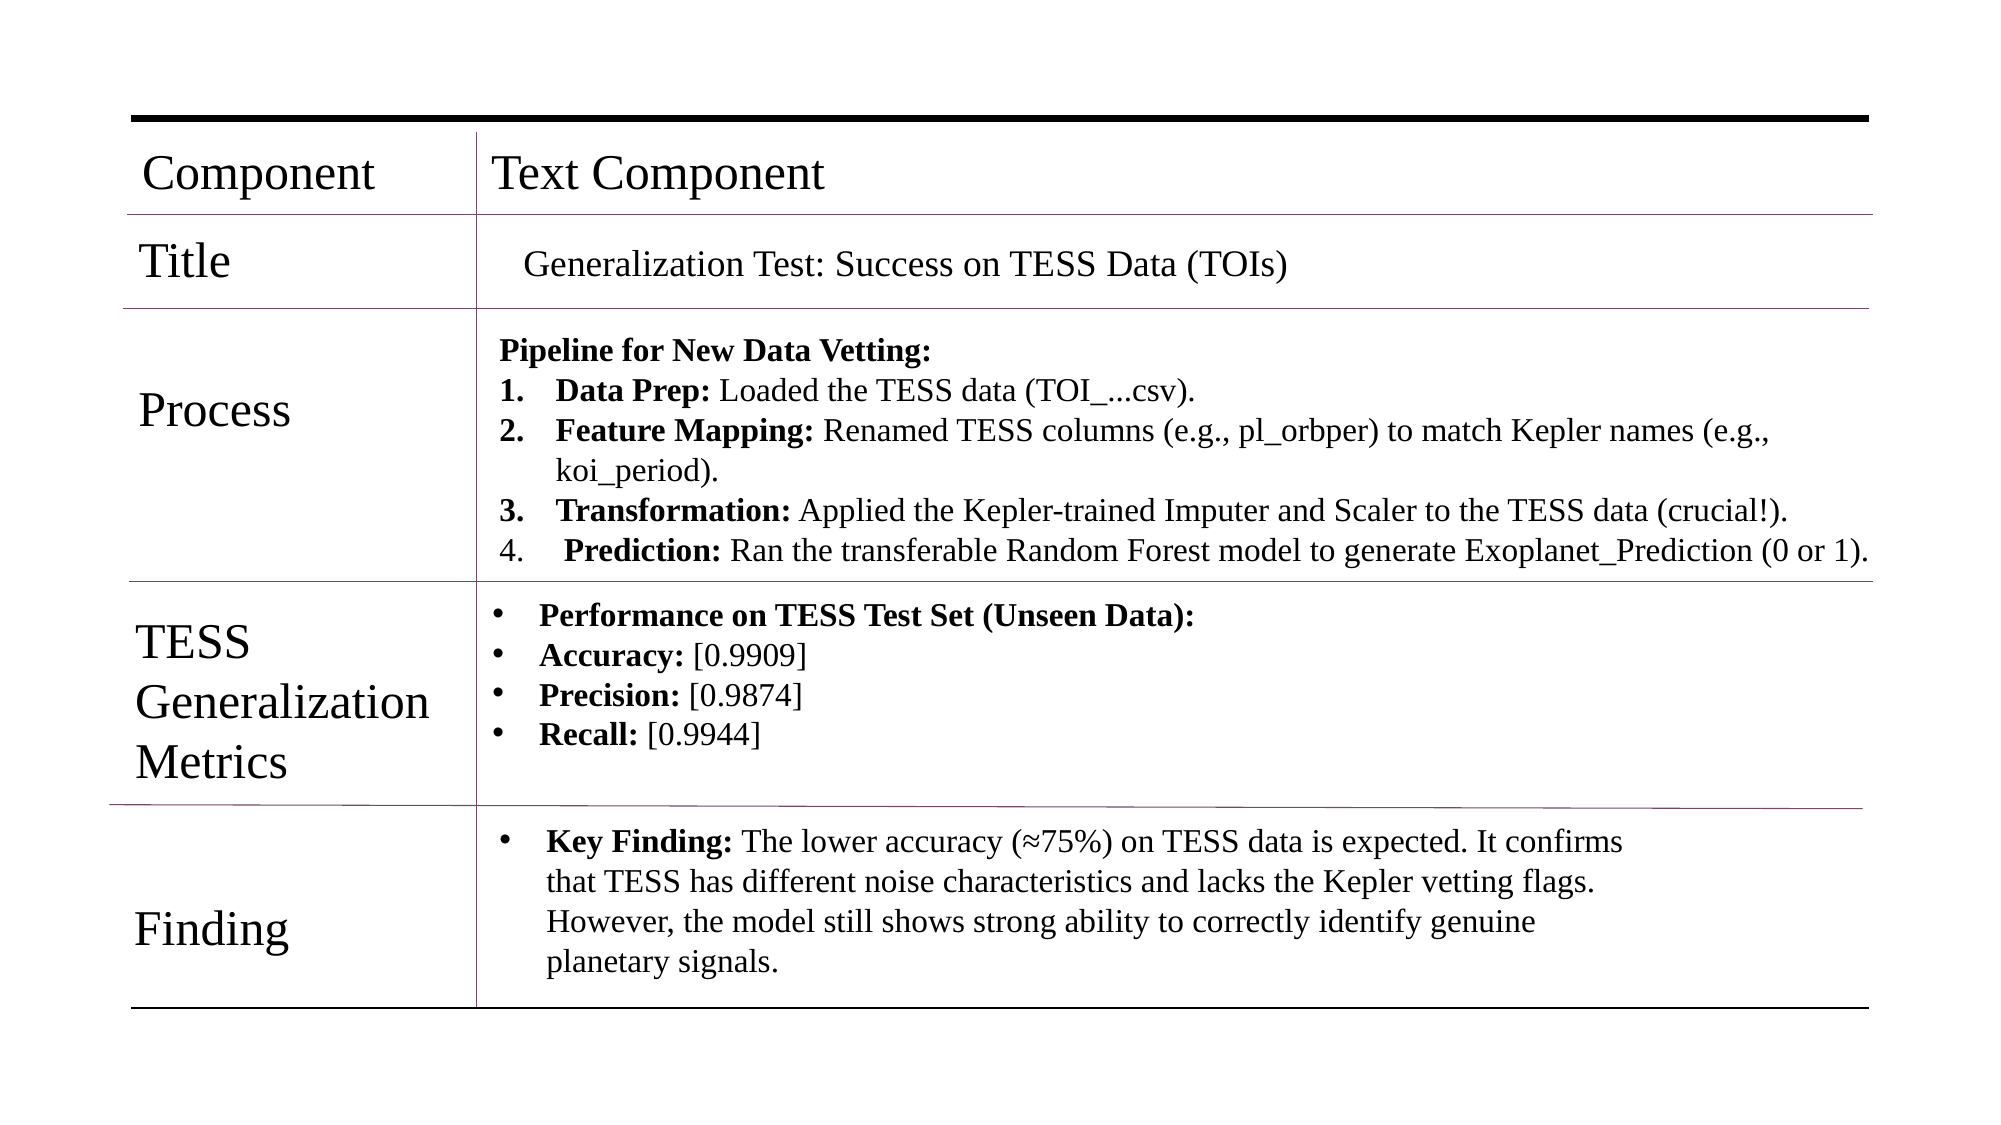

Component
Text Component
Title
Generalization Test: Success on TESS Data (TOIs)
Pipeline for New Data Vetting:
Data Prep: Loaded the TESS data (TOI_...csv).
Feature Mapping: Renamed TESS columns (e.g., pl_orbper) to match Kepler names (e.g., koi_period).
Transformation: Applied the Kepler-trained Imputer and Scaler to the TESS data (crucial!).
 Prediction: Ran the transferable Random Forest model to generate Exoplanet_Prediction (0 or 1).
Process
Performance on TESS Test Set (Unseen Data):
Accuracy: [0.9909]
Precision: [0.9874]
Recall: [0.9944]
TESS Generalization Metrics
Key Finding: The lower accuracy (≈75%) on TESS data is expected. It confirms that TESS has different noise characteristics and lacks the Kepler vetting flags. However, the model still shows strong ability to correctly identify genuine planetary signals.
Finding